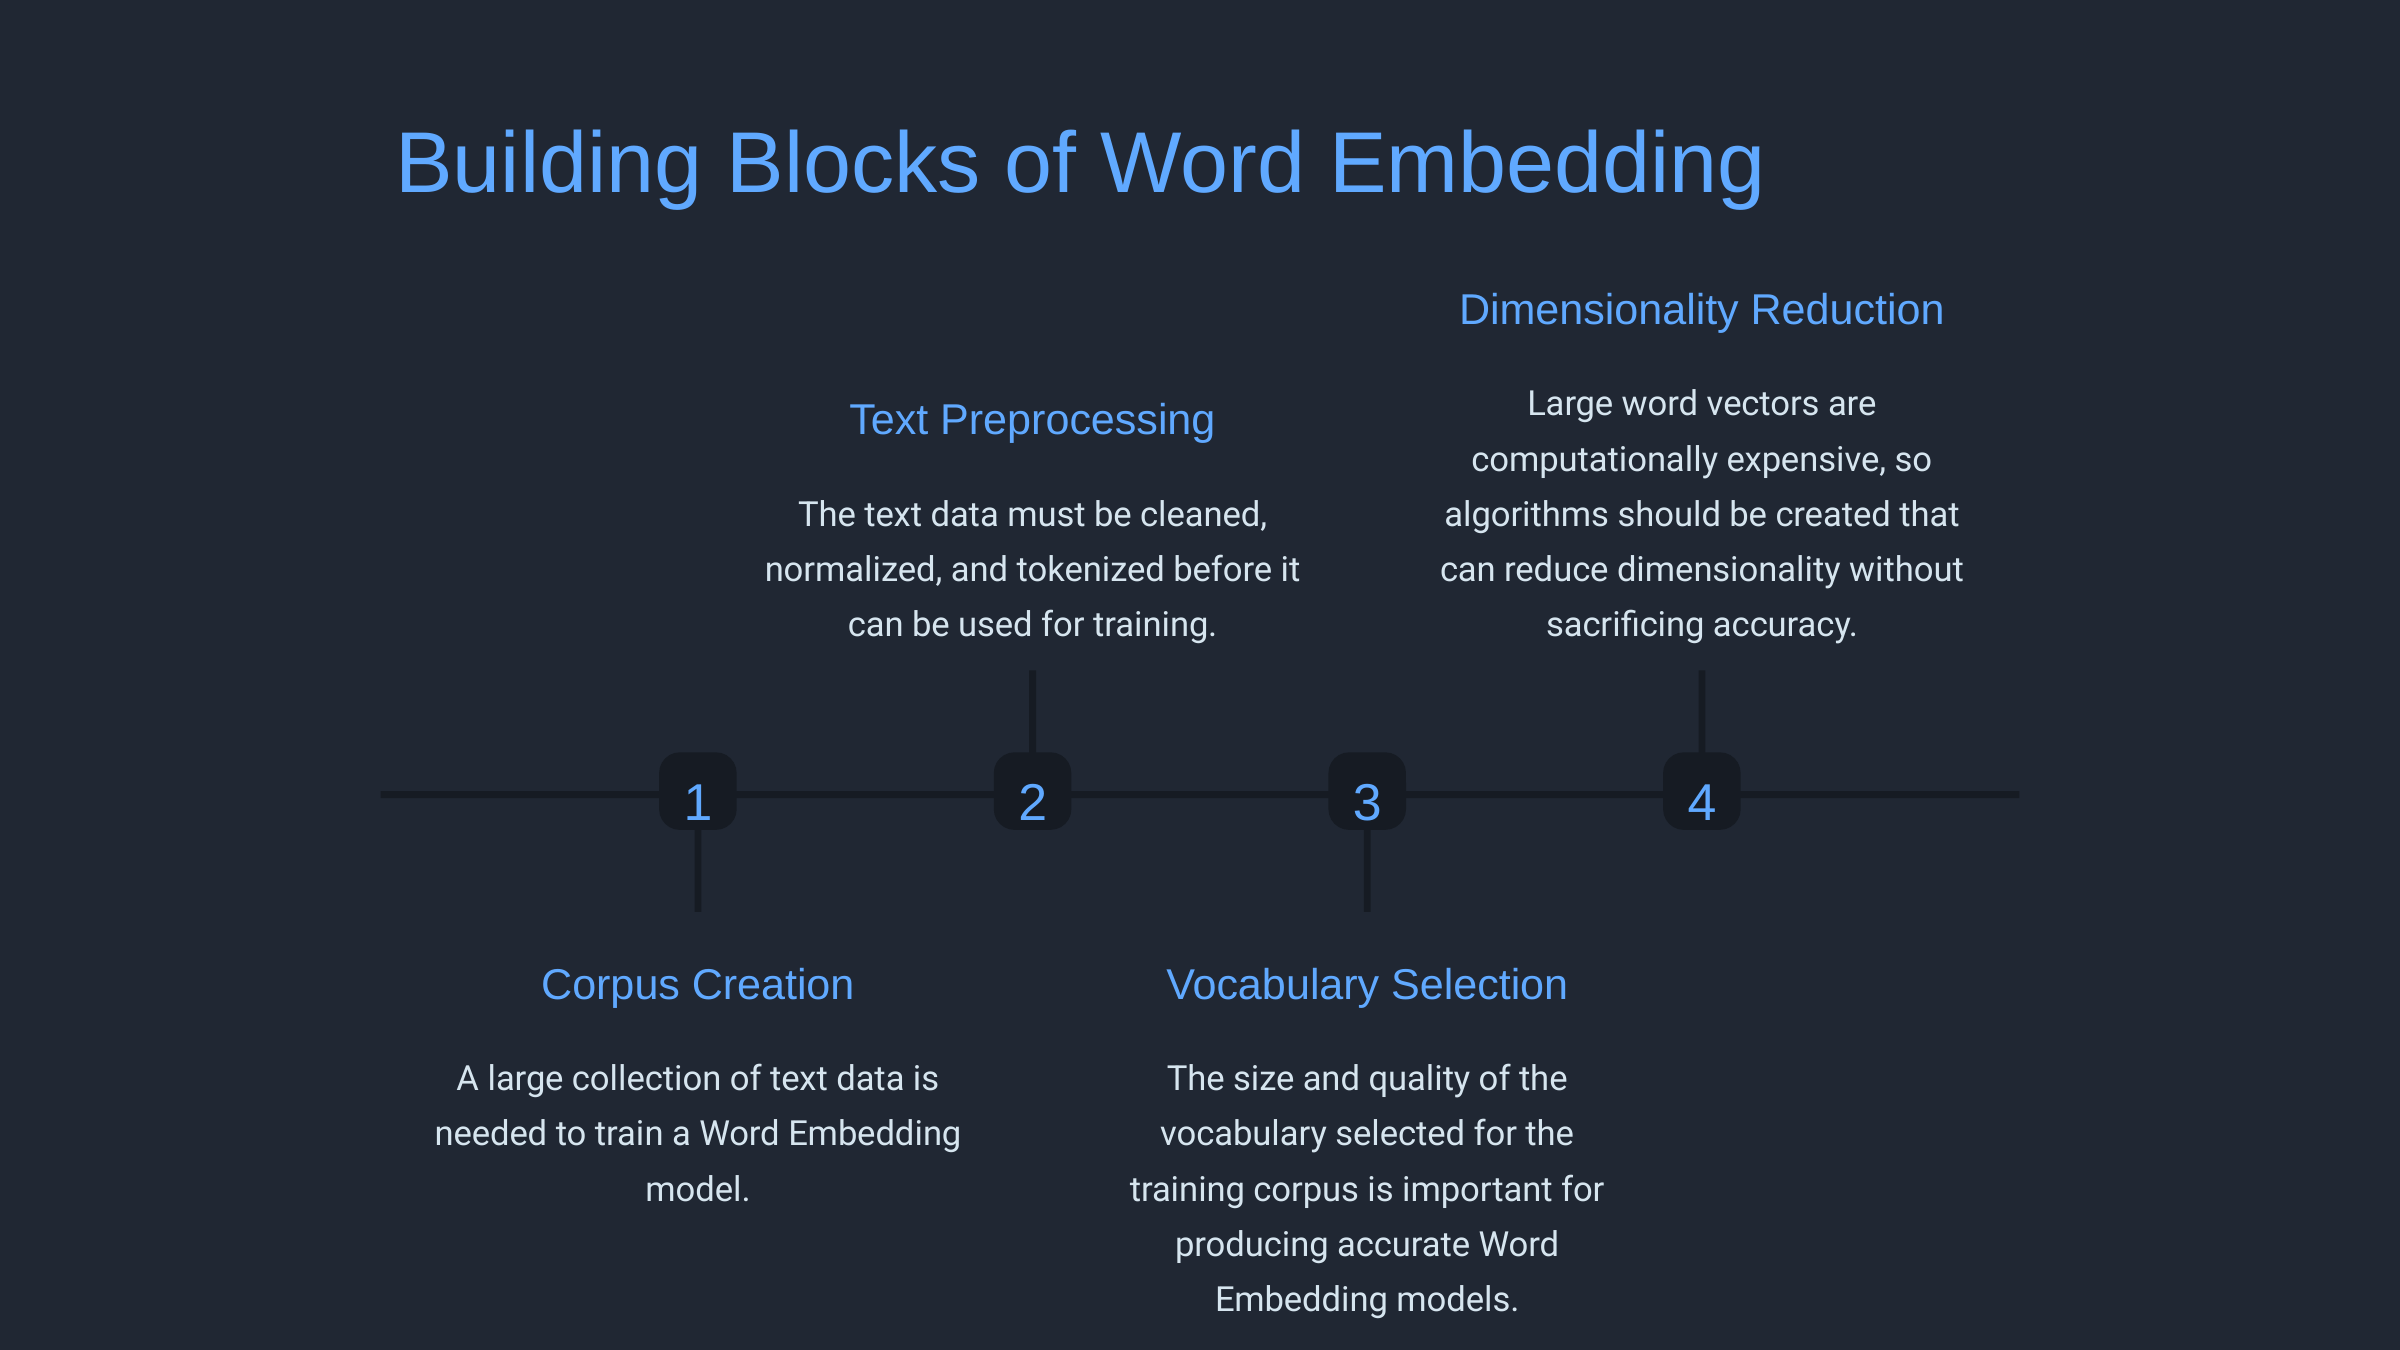

Building Blocks of Word Embedding
Dimensionality Reduction
Large word vectors are computationally expensive, so algorithms should be created that can reduce dimensionality without sacrificing accuracy.
Text Preprocessing
The text data must be cleaned, normalized, and tokenized before it can be used for training.

1
2
3
4

Corpus Creation
Vocabulary Selection
A large collection of text data is needed to train a Word Embedding model.
The size and quality of the vocabulary selected for the training corpus is important for producing accurate Word Embedding models.